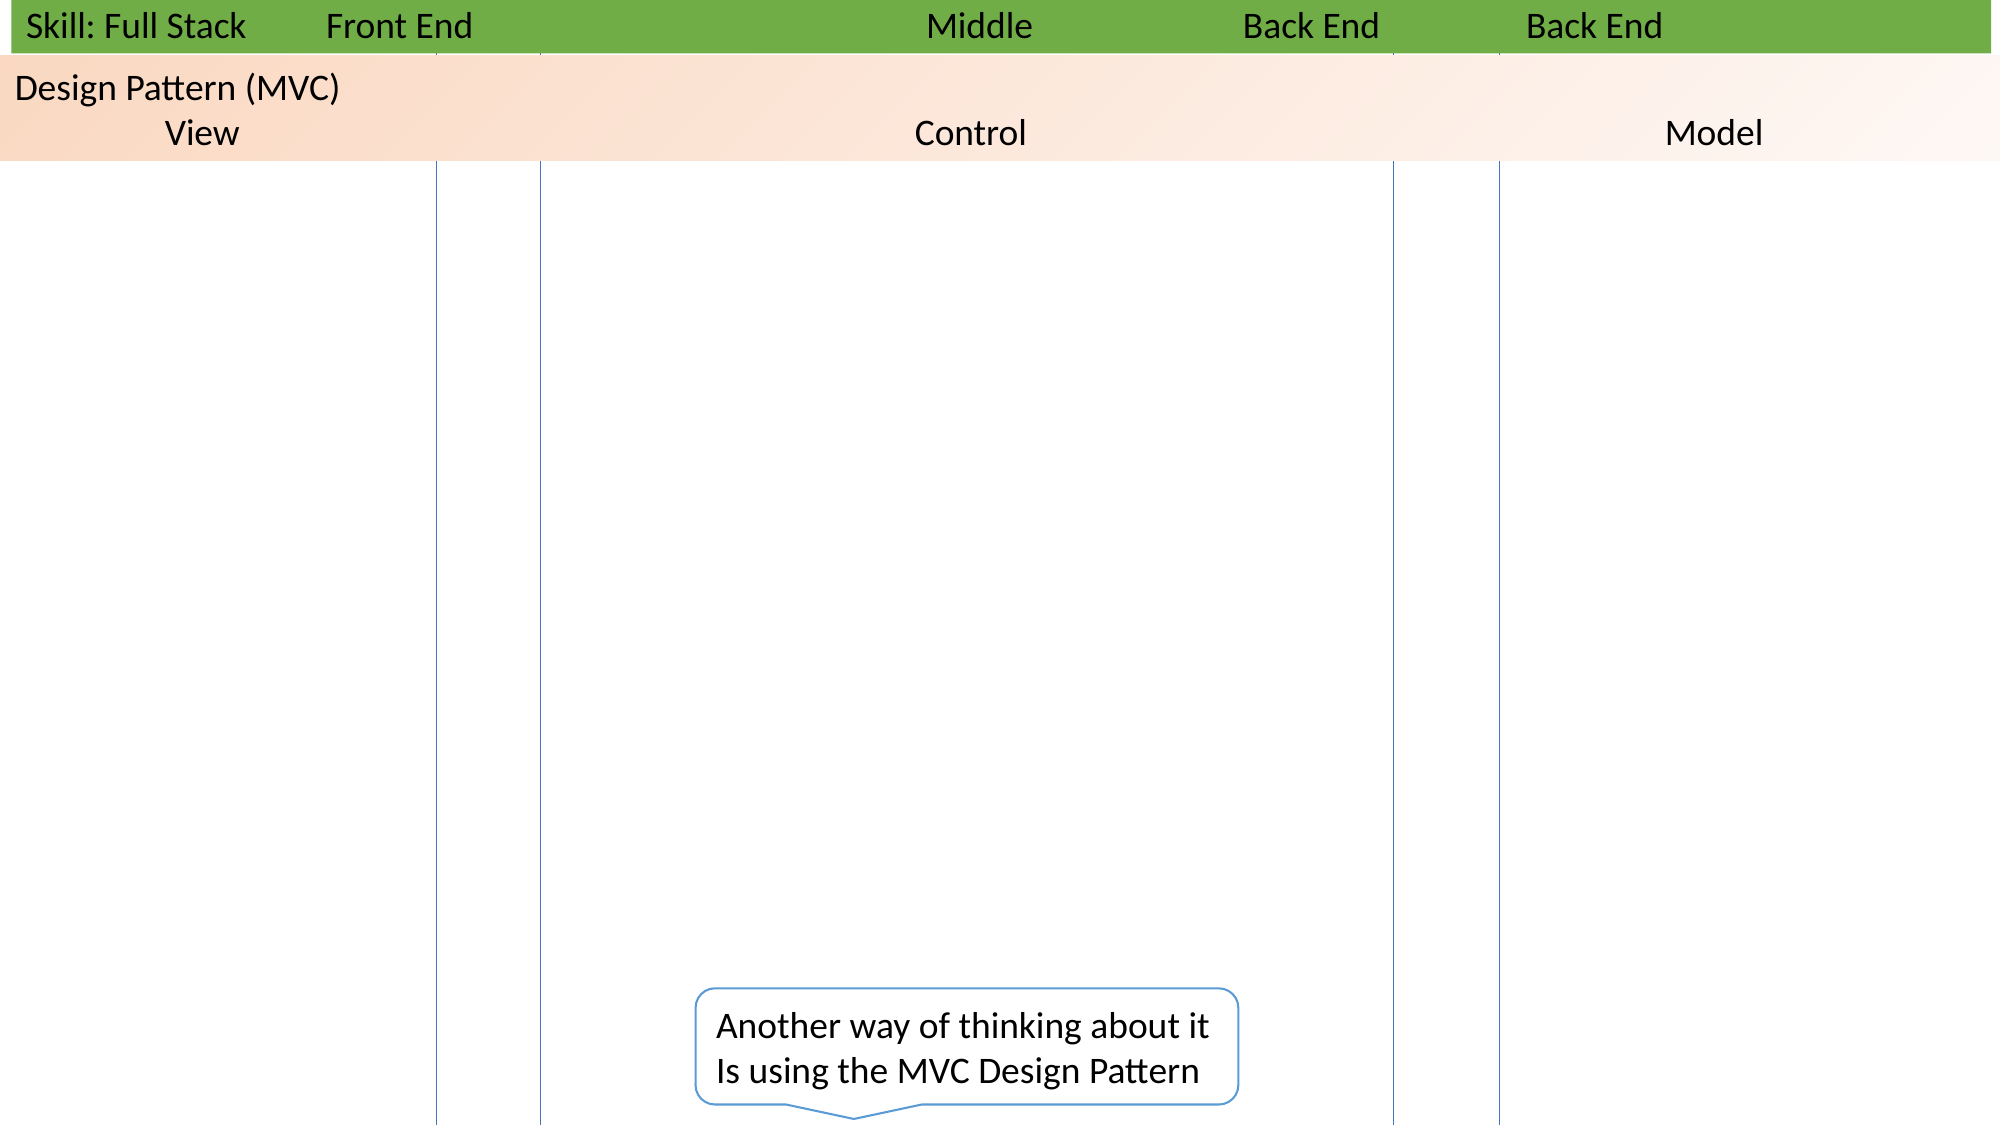

Skill: Full Stack	Front End				Middle		  Back End	Back End
Design Pattern (MVC)
  	View 					Control 					Model
Another way of thinking about it
Is using the MVC Design Pattern